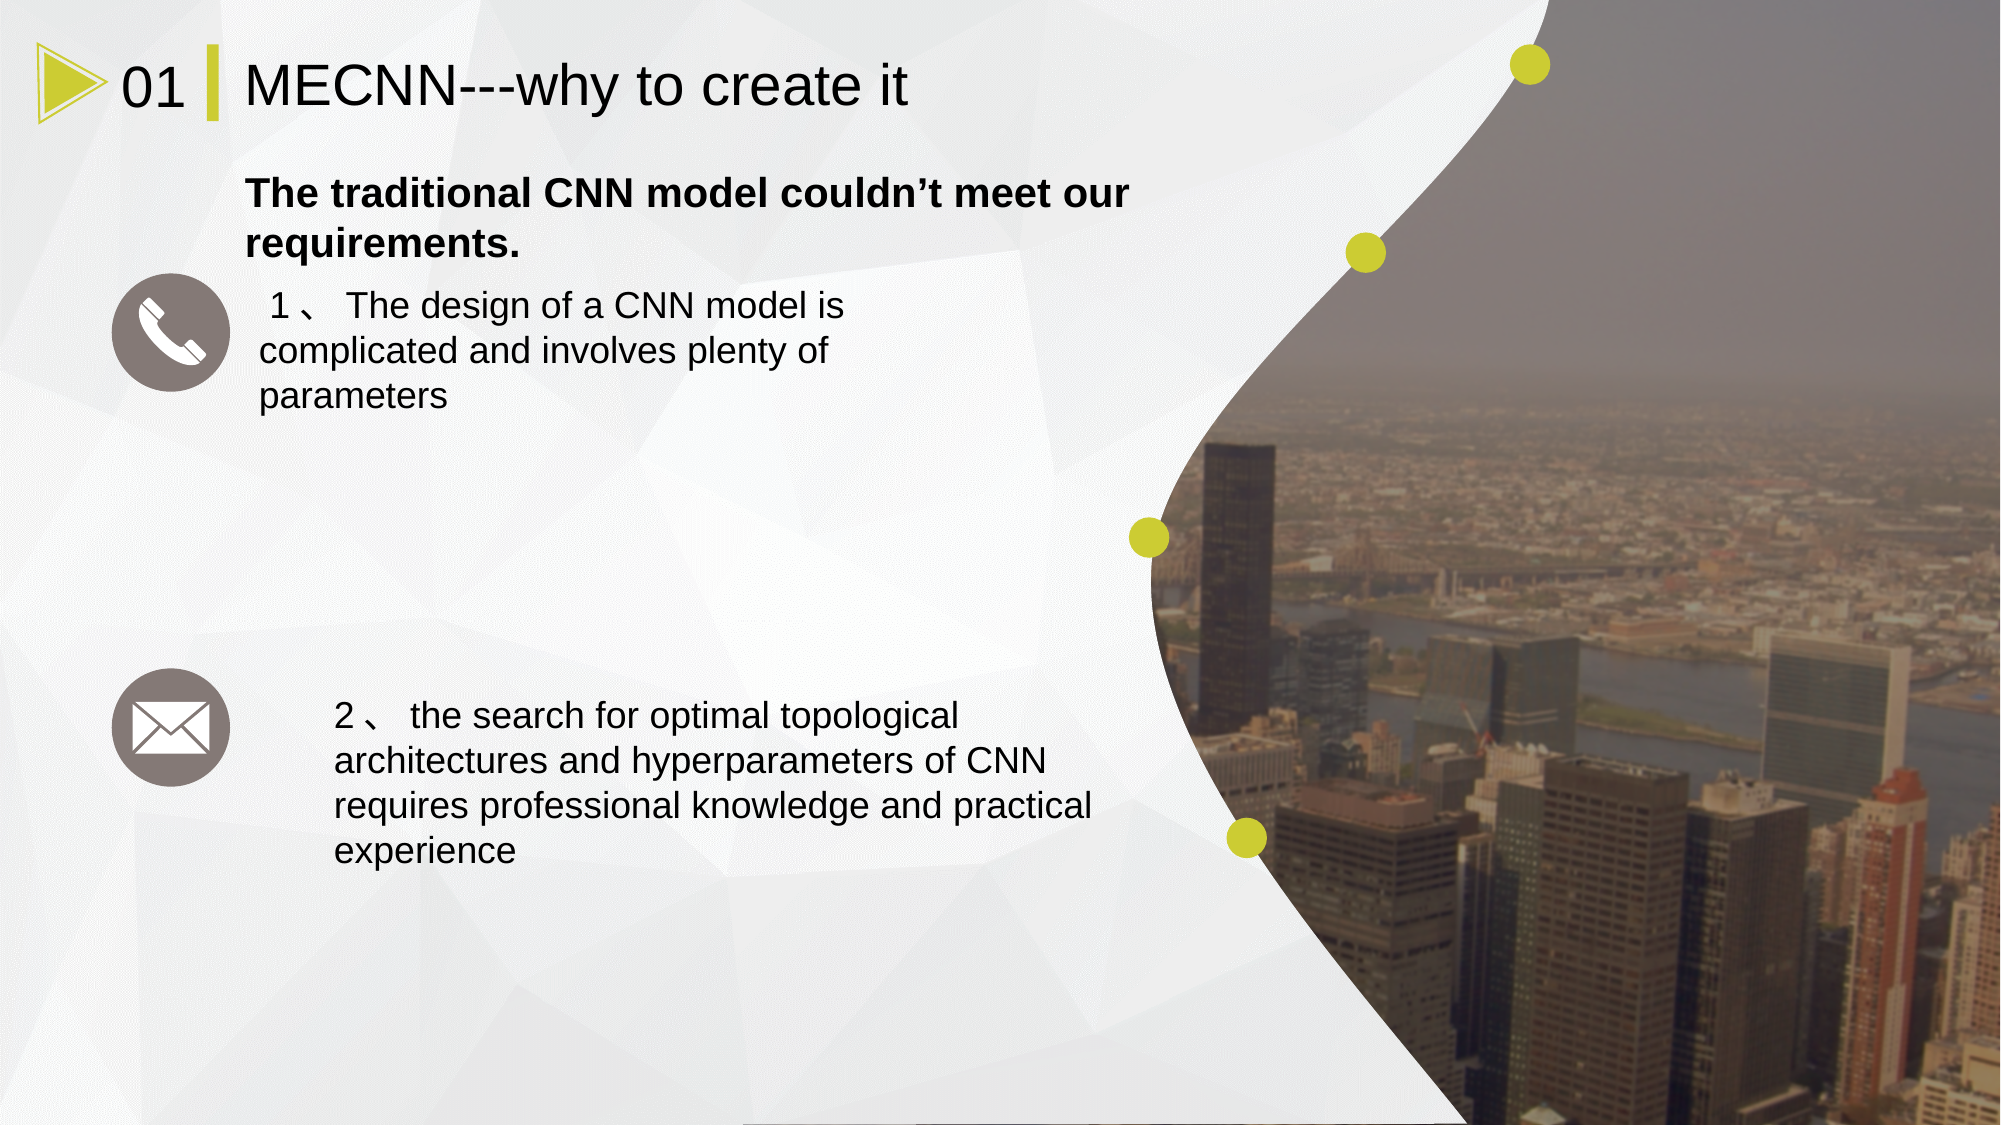

MECNN---why to create it
01

The traditional CNN model couldn’t meet our requirements.

 1、The design of a CNN model is complicated and involves plenty of
parameters

2、the search for optimal topological architectures and hyperparameters of CNN requires professional knowledge and practical experience